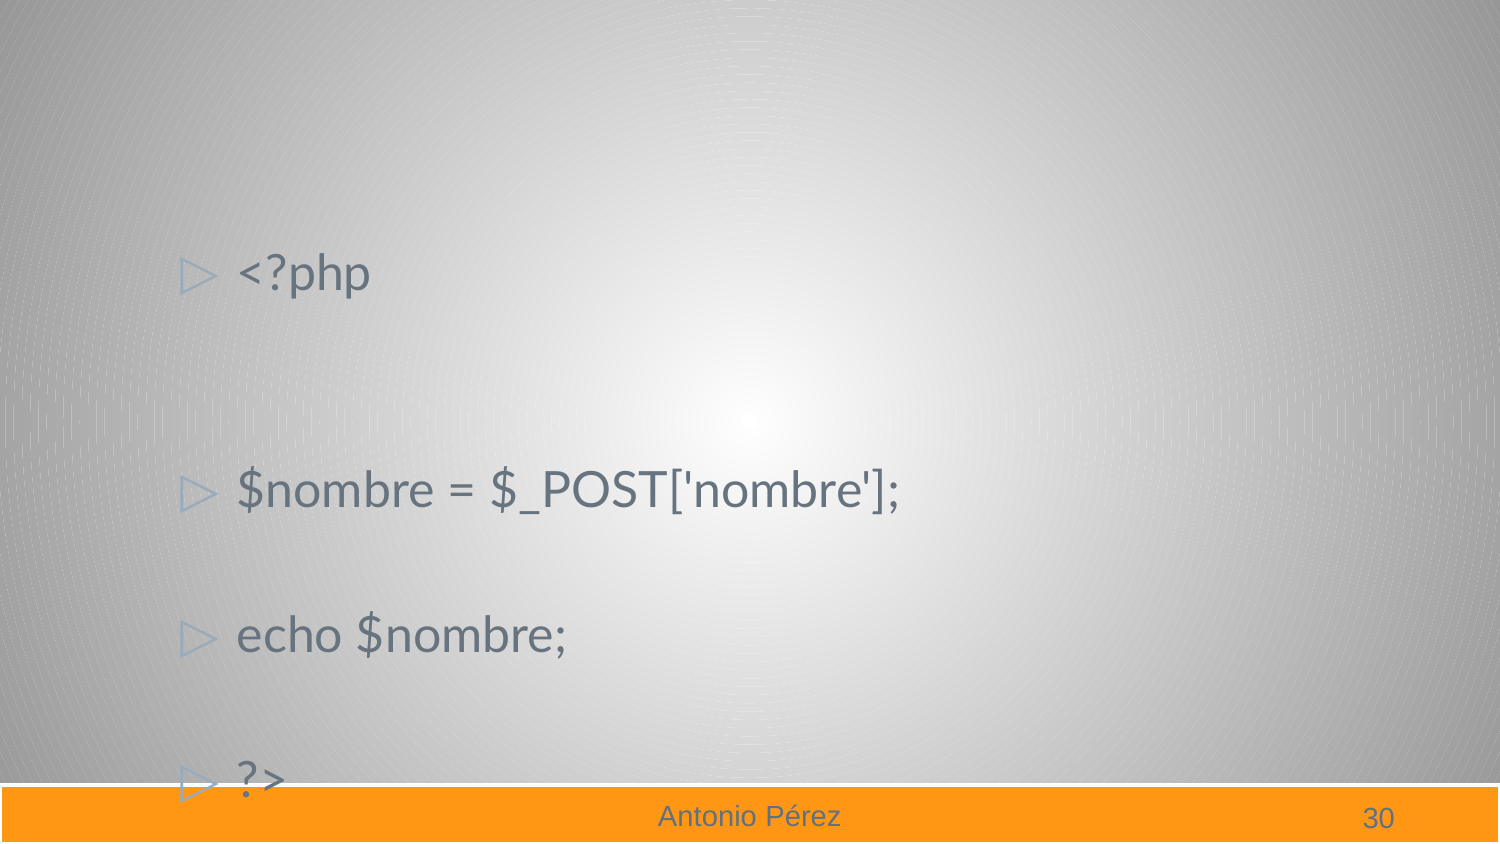

#
<?php

$nombre = $_POST['nombre'];

echo $nombre;

?>
30